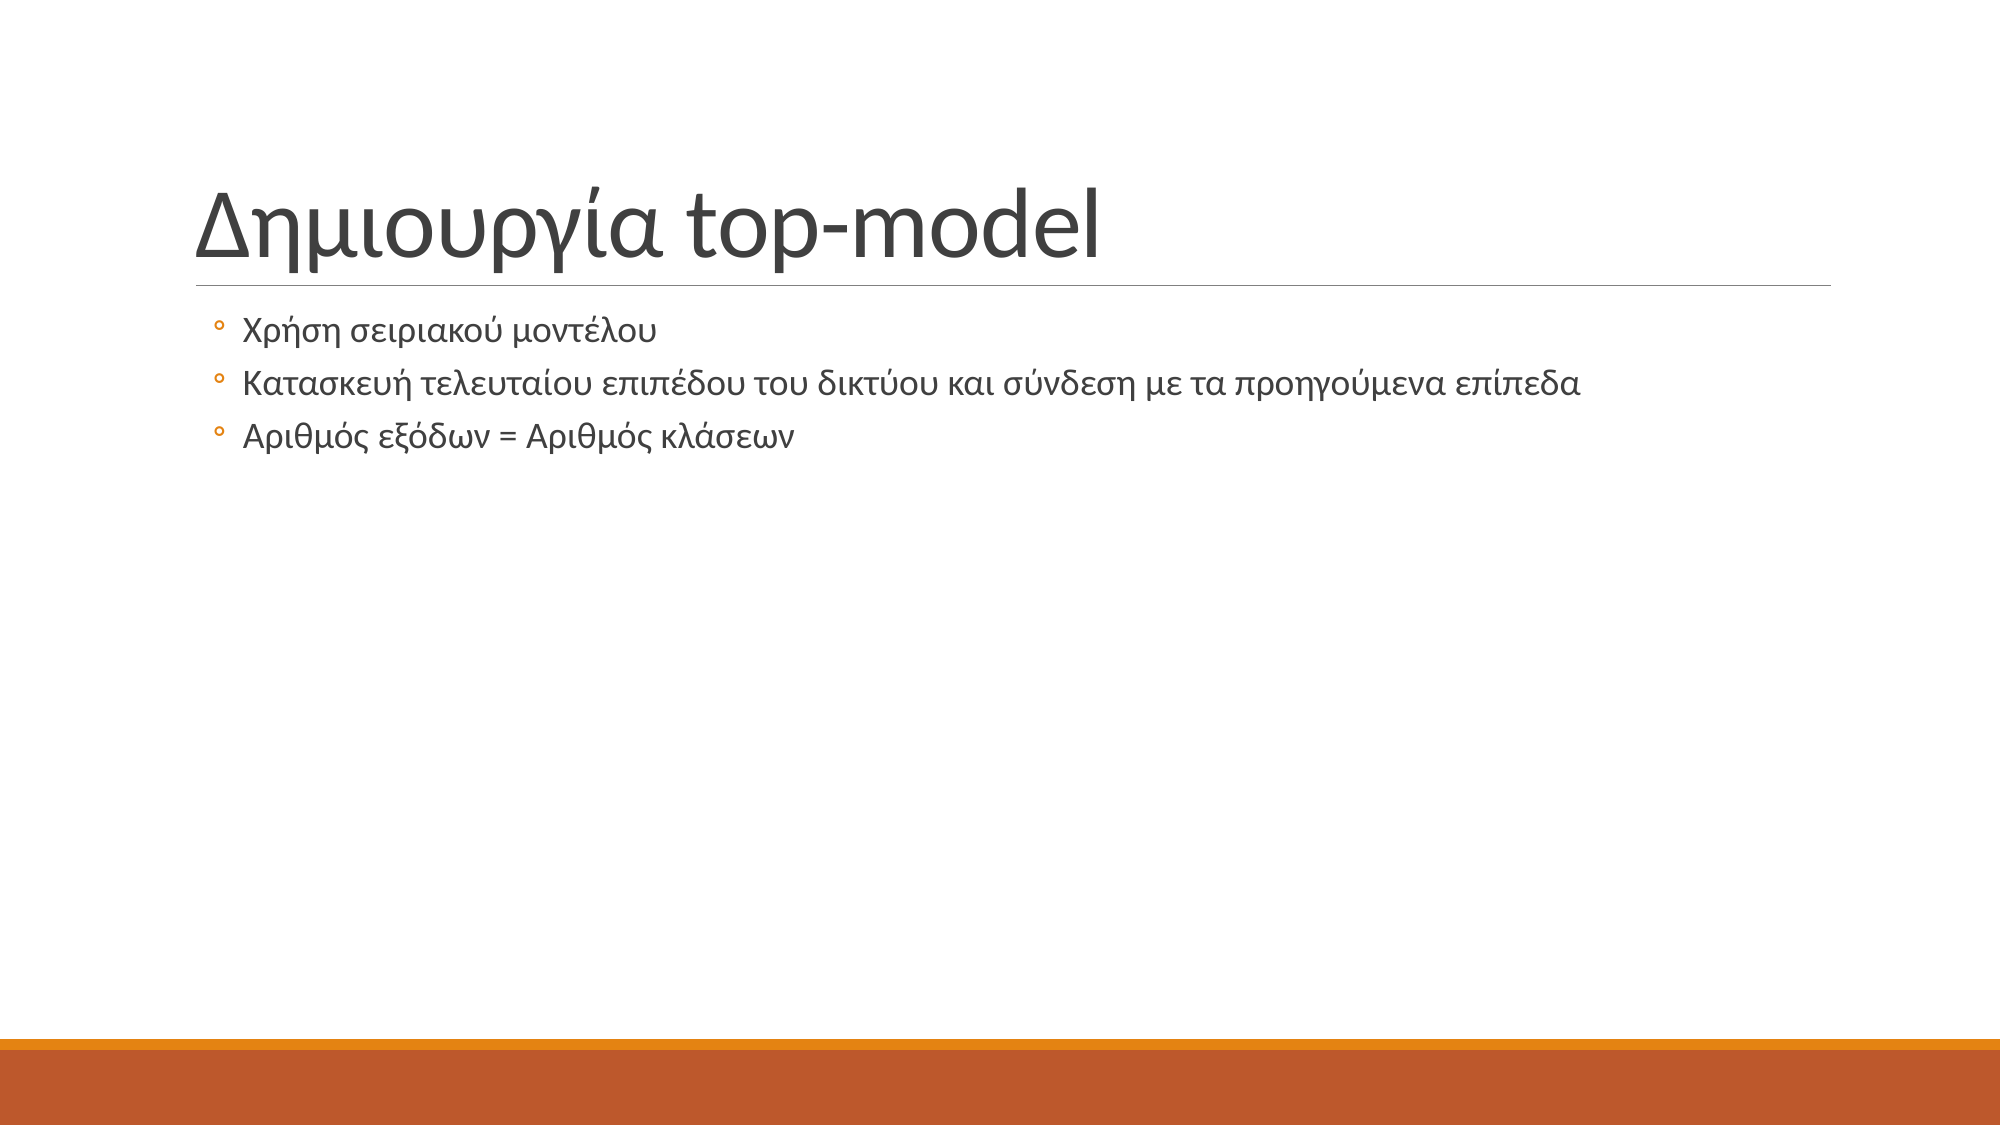

# Δημιουργία top-model
Χρήση σειριακού μοντέλου
Κατασκευή τελευταίου επιπέδου του δικτύου και σύνδεση με τα προηγούμενα επίπεδα
Αριθμός εξόδων = Αριθμός κλάσεων